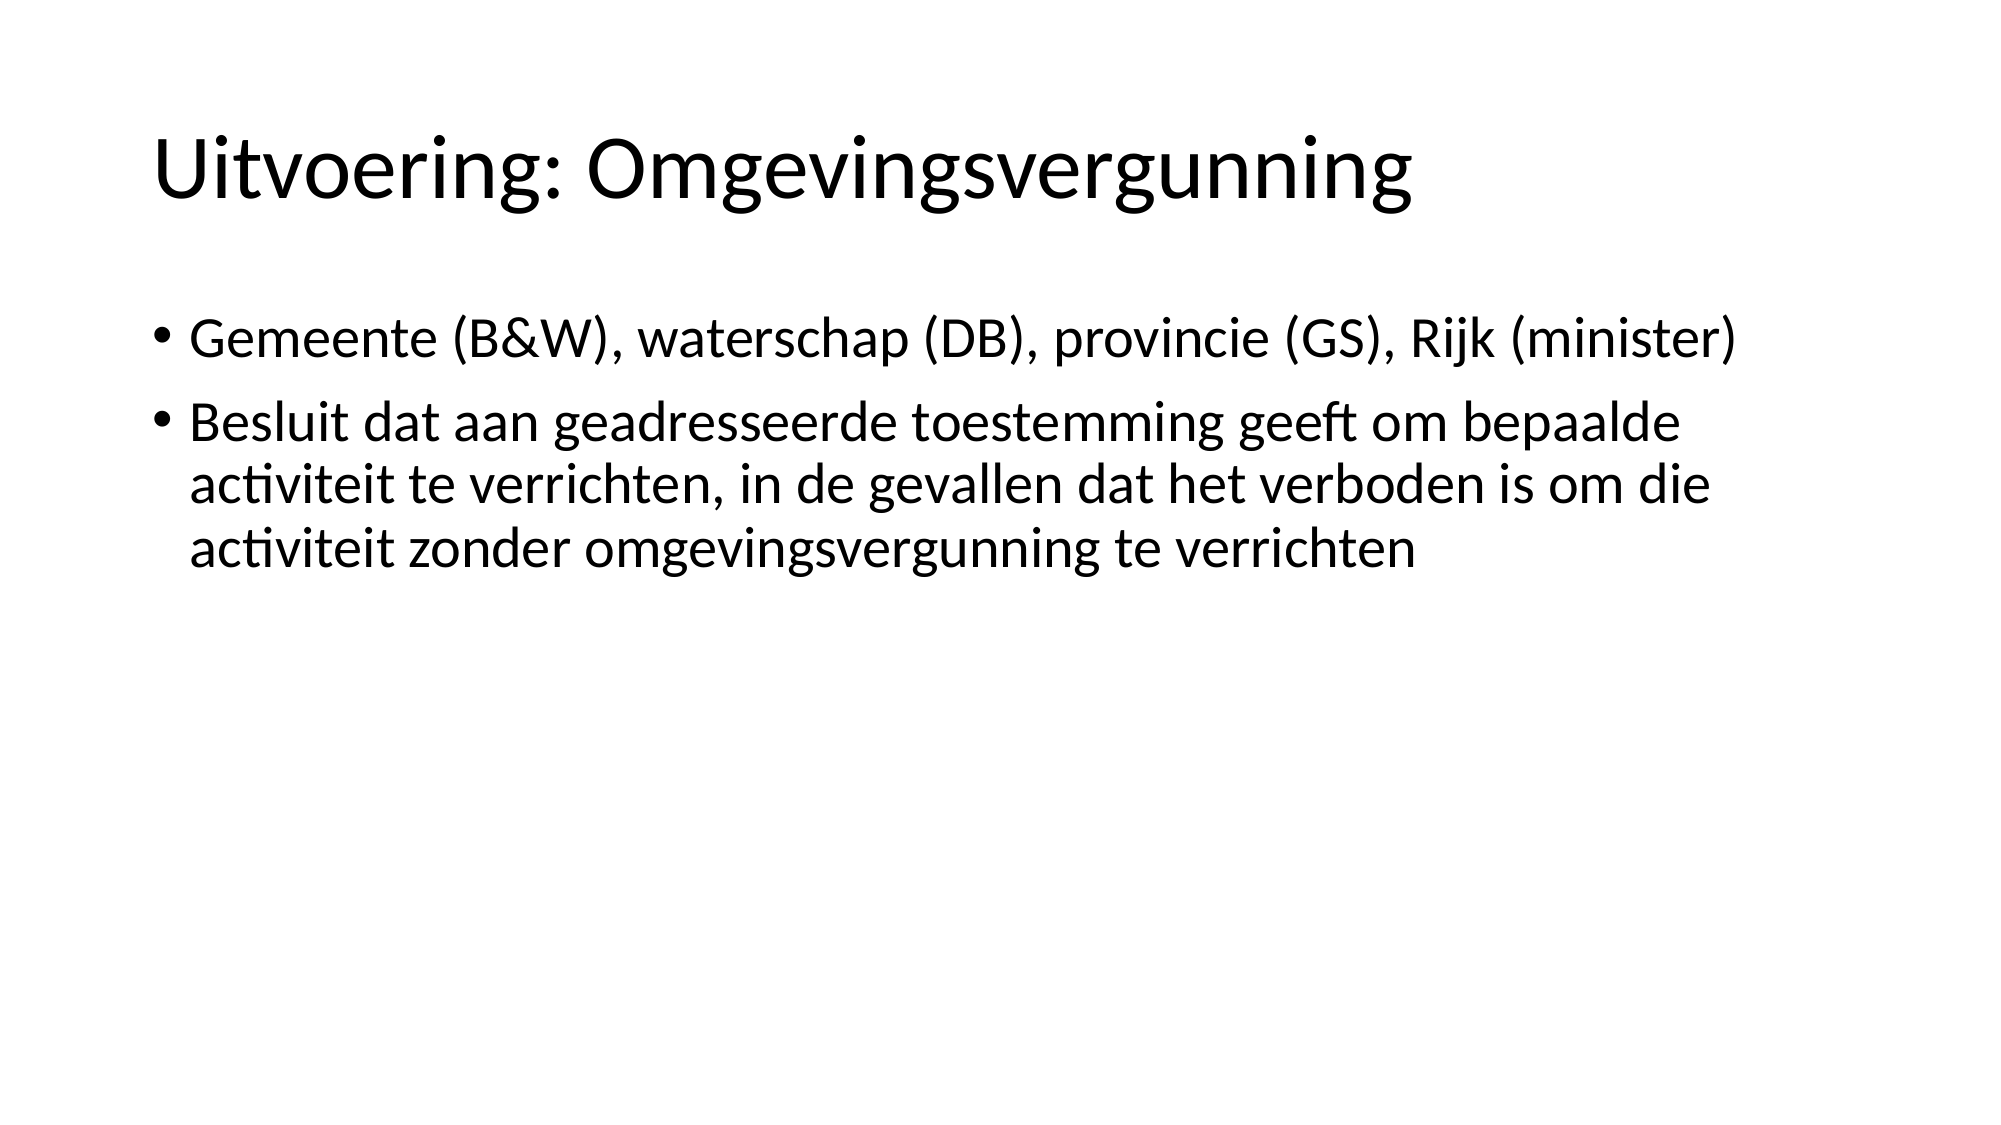

# Uitvoering: Omgevingsvergunning
Gemeente (B&W), waterschap (DB), provincie (GS), Rijk (minister)
Besluit dat aan geadresseerde toestemming geeft om bepaalde activiteit te verrichten, in de gevallen dat het verboden is om die activiteit zonder omgevingsvergunning te verrichten